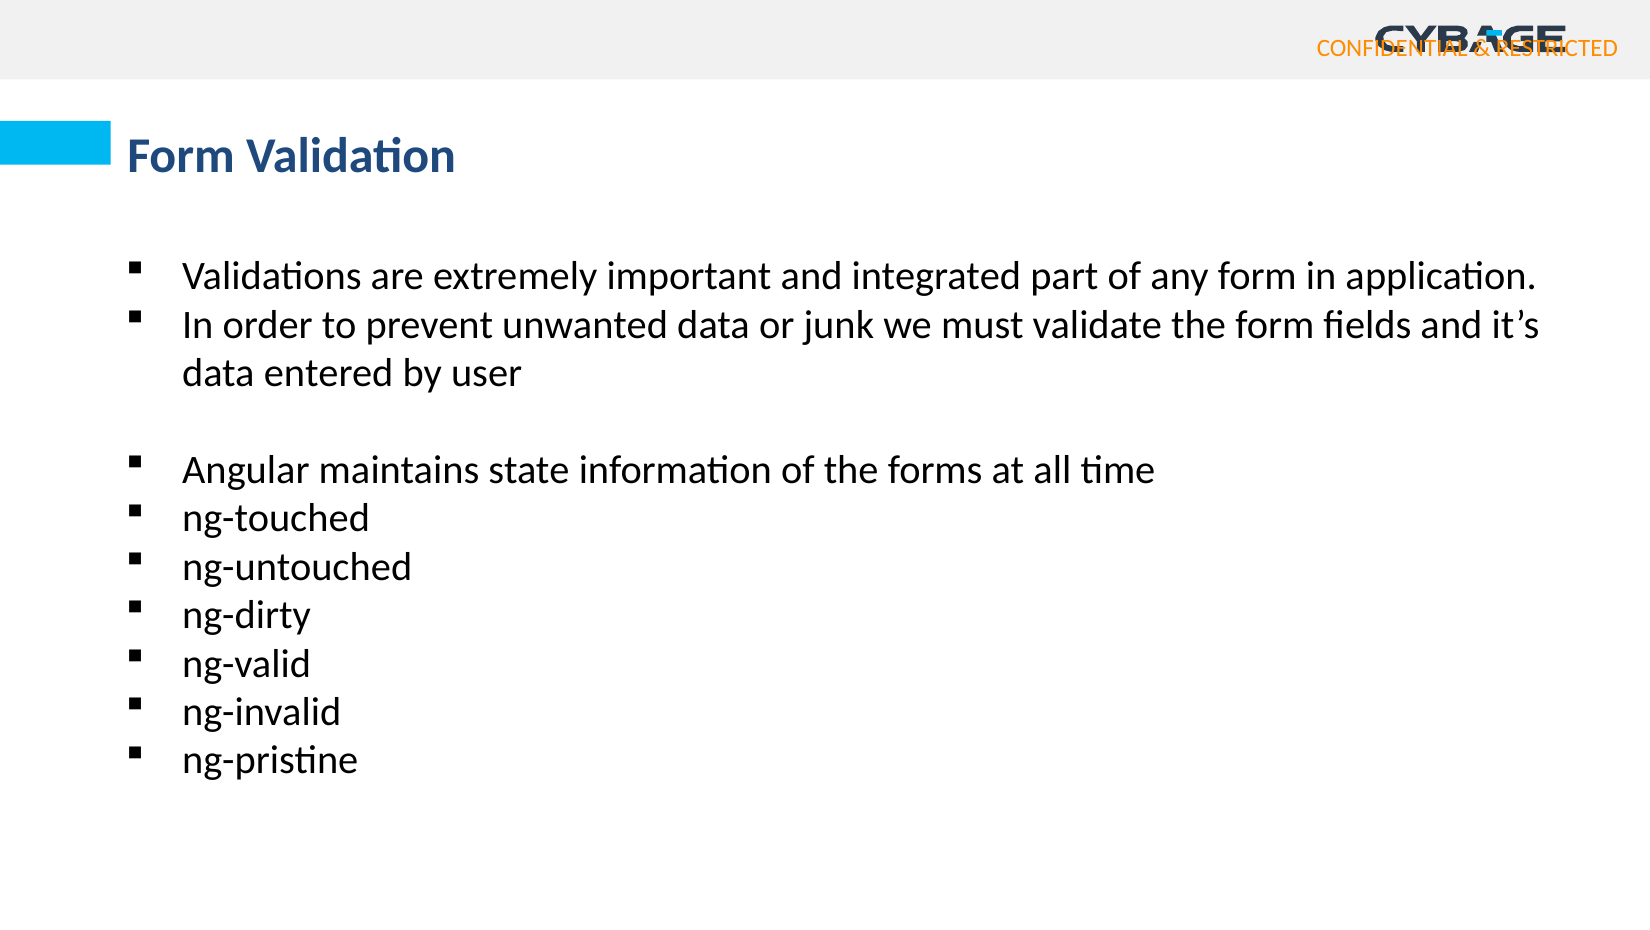

Form Validation

Validations are extremely important and integrated part of any form in application.
In order to prevent unwanted data or junk we must validate the form fields and it’s data entered by user

Angular maintains state information of the forms at all time
ng-touched
ng-untouched
ng-dirty
ng-valid
ng-invalid
ng-pristine